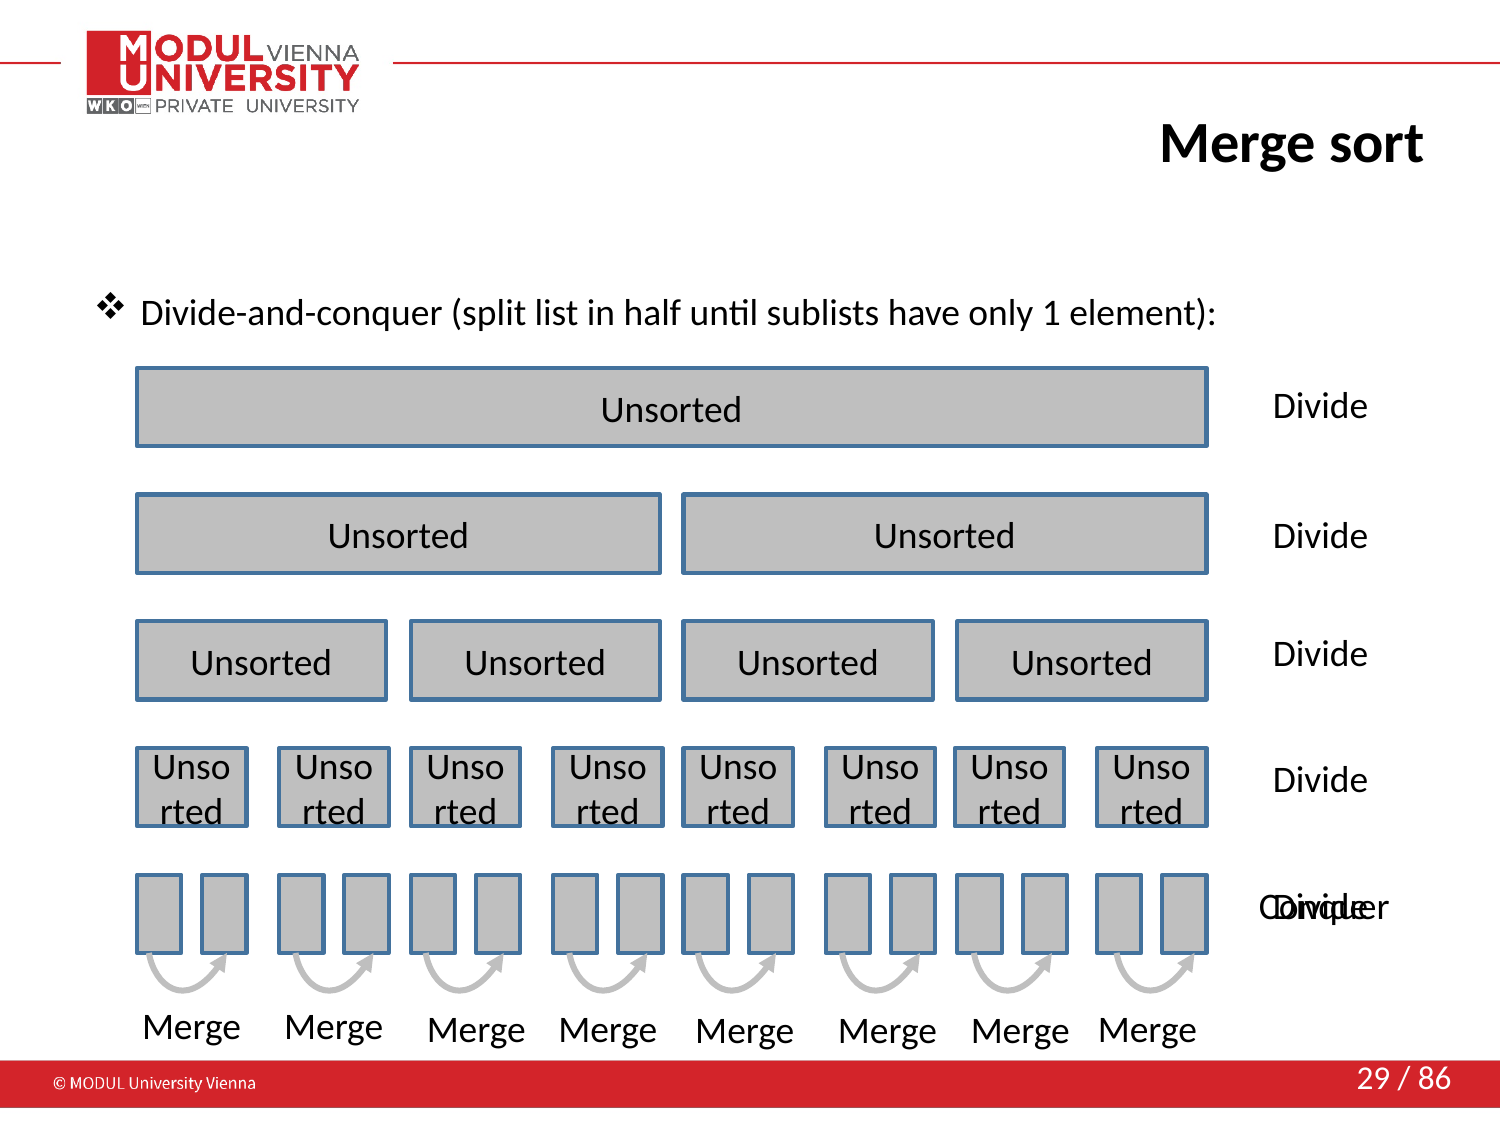

# Merge sort
Divide-and-conquer (split list in half until sublists have only 1 element):
Unsorted
Divide
Unsorted
Unsorted
Divide
Unsorted
Unsorted
Unsorted
Unsorted
Divide
Unsorted
Unsorted
Unsorted
Unsorted
Unsorted
Unsorted
Unsorted
Unsorted
Divide

Conquer
Divide

Merge
Merge
Merge
Merge
Merge
Merge
Merge
Merge